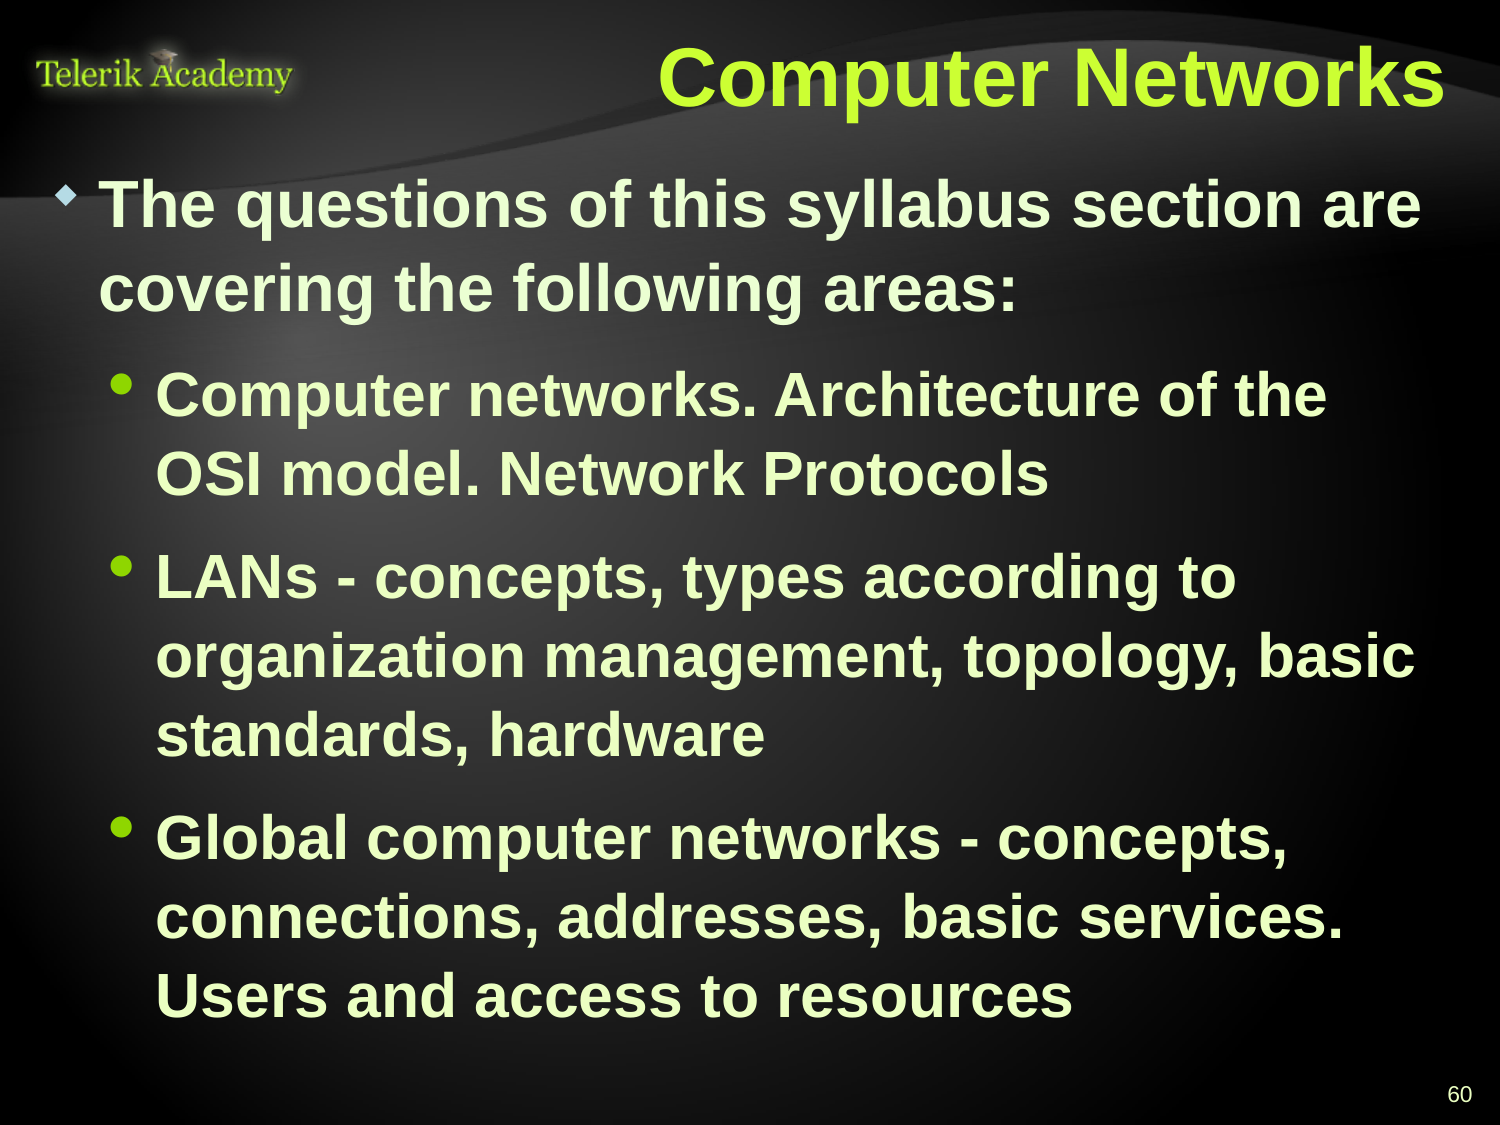

# Computer Networks
The questions of this syllabus section are covering the following areas:
Computer networks. Architecture of the OSI model. Network Protocols
LANs - concepts, types according to organization management, topology, basic standards, hardware
Global computer networks - concepts, connections, addresses, basic services. Users and access to resources
60